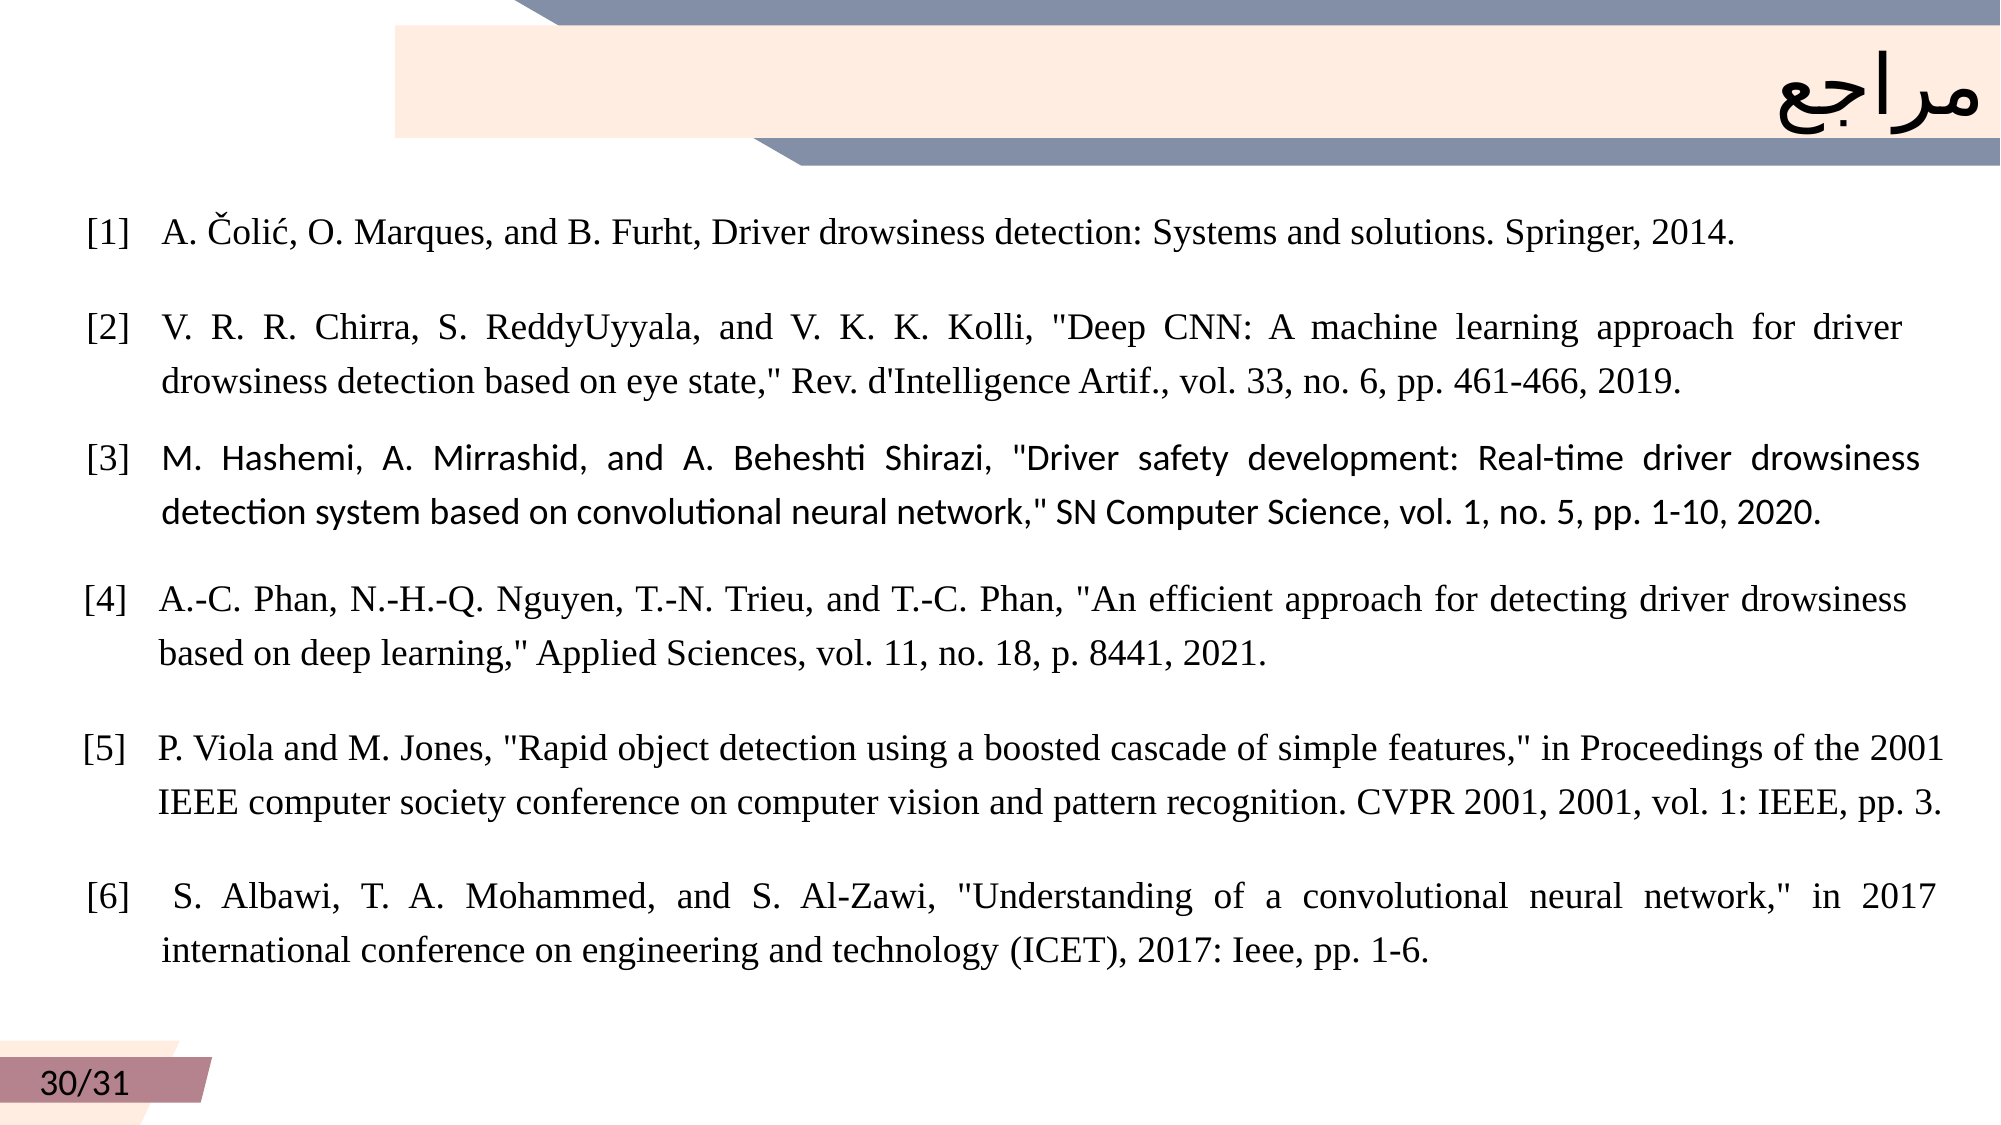

مراجع

[1]	A. Čolić, O. Marques, and B. Furht, Driver drowsiness detection: Systems and solutions. Springer, 2014.
[2]	V. R. R. Chirra, S. ReddyUyyala, and V. K. K. Kolli, "Deep CNN: A machine learning approach for driver drowsiness detection based on eye state," Rev. d'Intelligence Artif., vol. 33, no. 6, pp. 461-466, 2019.
[3]	M. Hashemi, A. Mirrashid, and A. Beheshti Shirazi, "Driver safety development: Real-time driver drowsiness detection system based on convolutional neural network," SN Computer Science, vol. 1, no. 5, pp. 1-10, 2020.
[4]	A.-C. Phan, N.-H.-Q. Nguyen, T.-N. Trieu, and T.-C. Phan, "An efficient approach for detecting driver drowsiness based on deep learning," Applied Sciences, vol. 11, no. 18, p. 8441, 2021.
[5]	P. Viola and M. Jones, "Rapid object detection using a boosted cascade of simple features," in Proceedings of the 2001 IEEE computer society conference on computer vision and pattern recognition. CVPR 2001, 2001, vol. 1: IEEE, pp. 3.
[6] 	S. Albawi, T. A. Mohammed, and S. Al-Zawi, "Understanding of a convolutional neural network," in 2017 international conference on engineering and technology (ICET), 2017: Ieee, pp. 1-6.

30/31